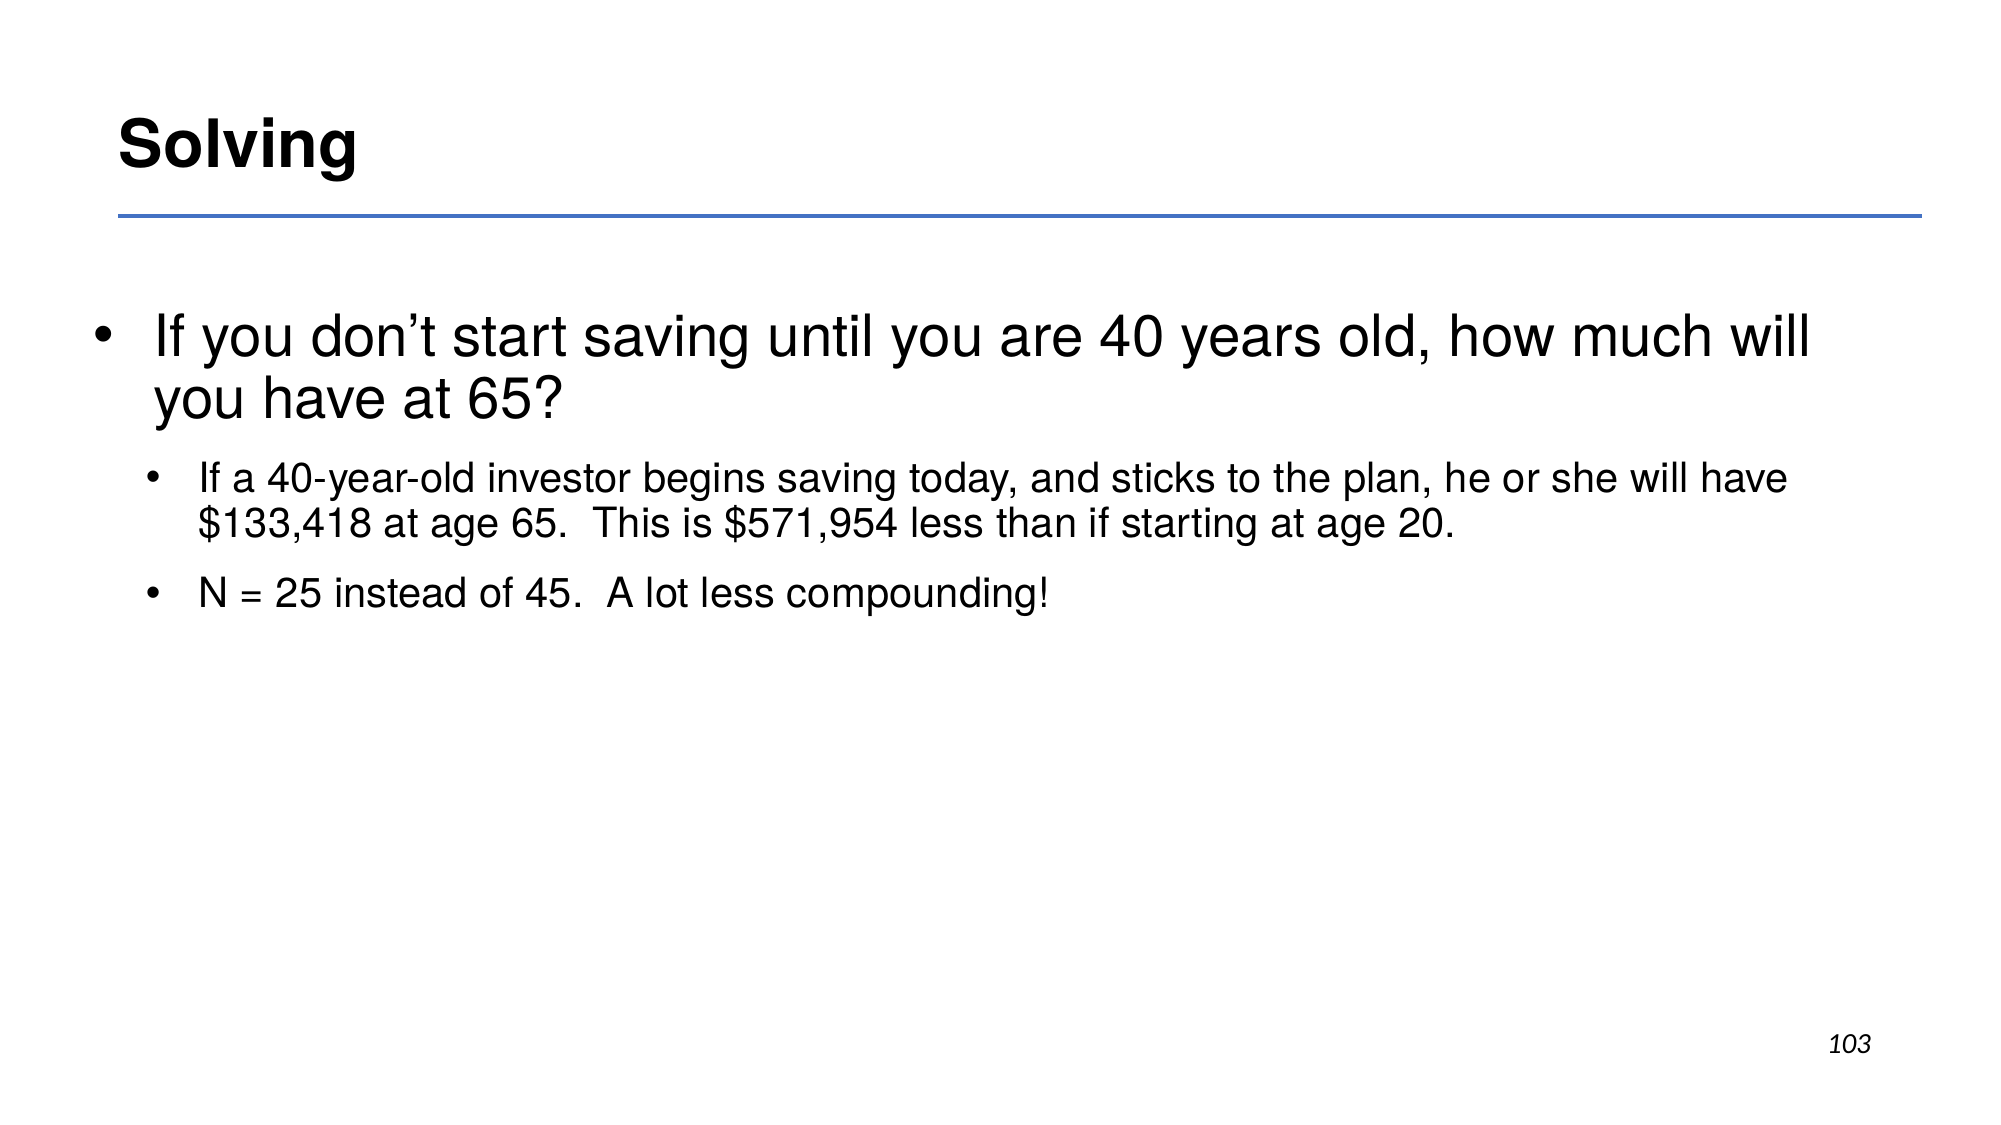

# Solving
If you don’t start saving until you are 40 years old, how much will you have at 65?
If a 40-year-old investor begins saving today, and sticks to the plan, he or she will have $133,418 at age 65.  This is $571,954 less than if starting at age 20.
N = 25 instead of 45.  A lot less compounding!